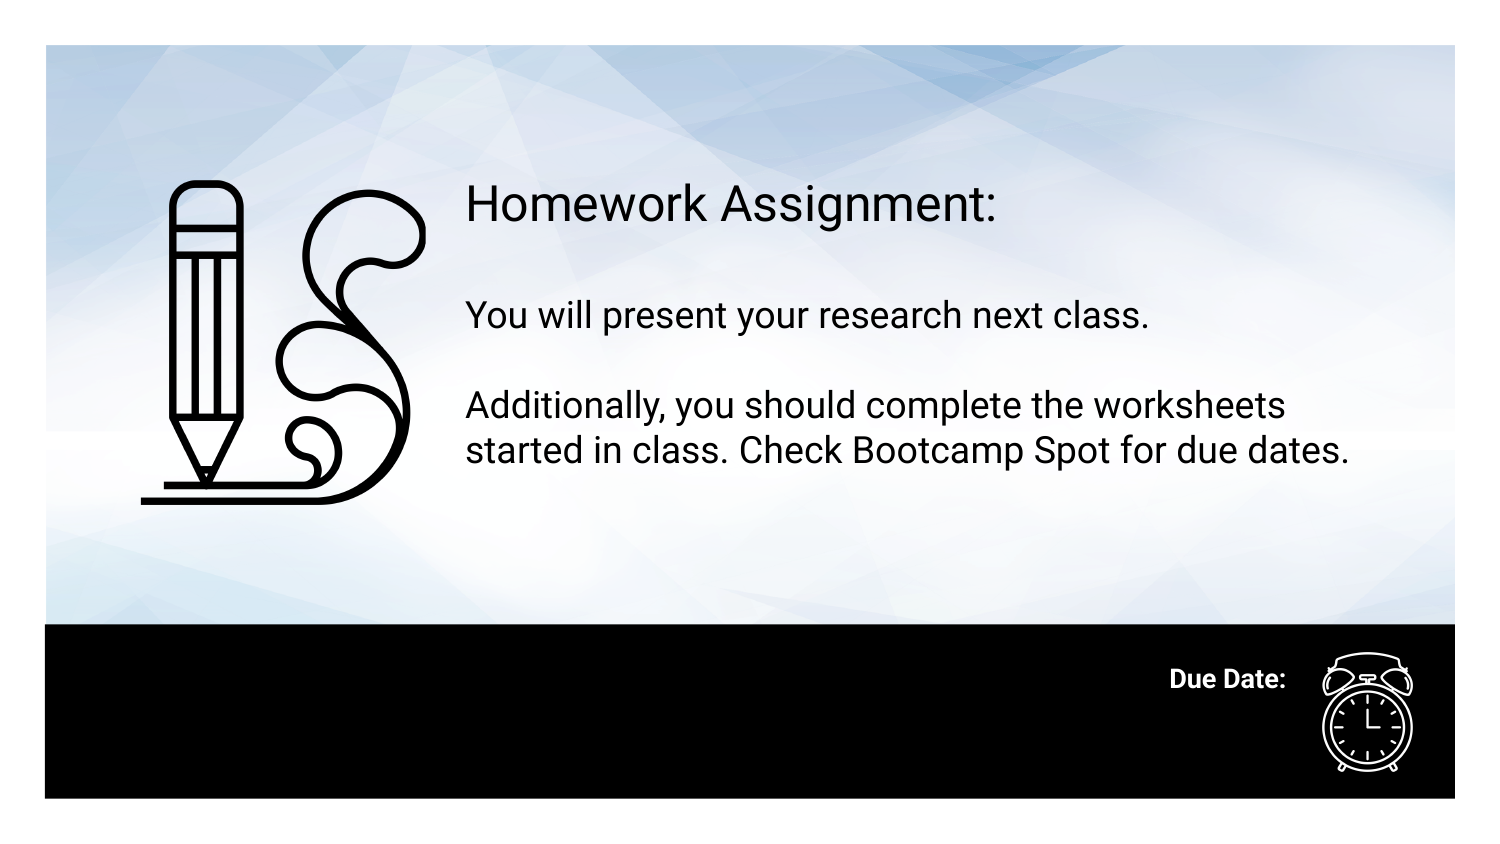

Homework Assignment:

You will present your research next class.

Additionally, you should complete the worksheets started in class. Check Bootcamp Spot for due dates.
#